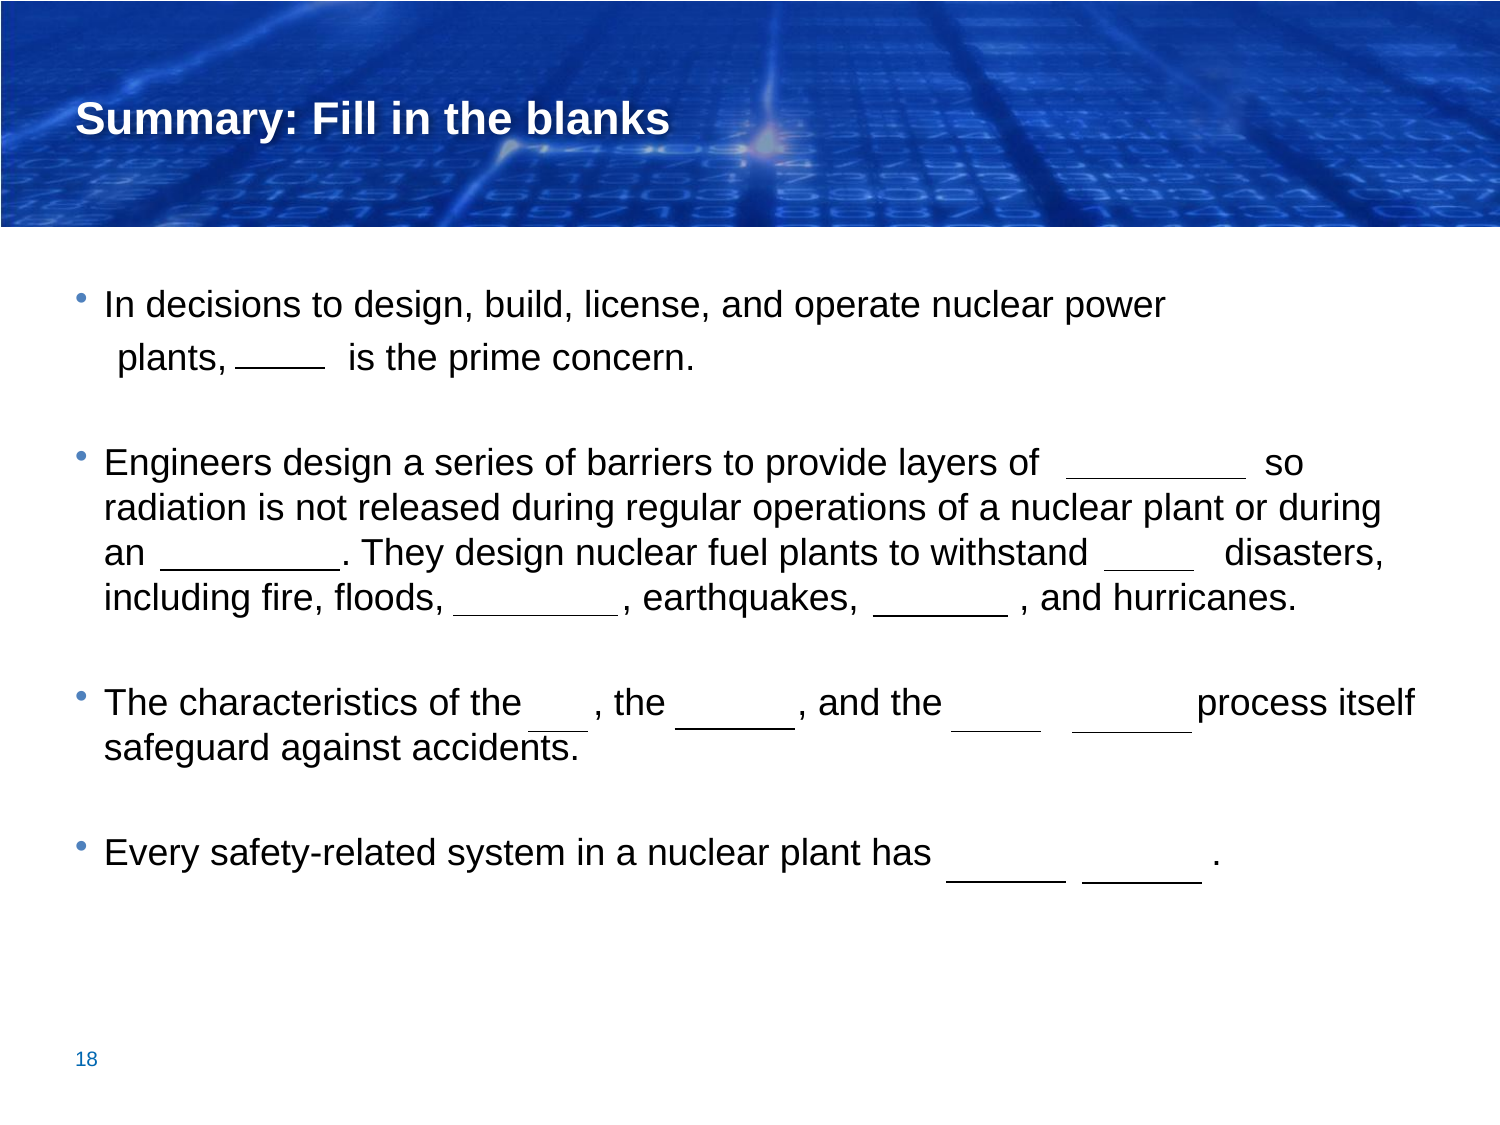

# Summary: Fill in the blanks
In decisions to design, build, license, and operate nuclear power
    plants, safety is the prime concern.

Engineers design a series of barriers to provide layers of containment so radiation is not released during regular operations of a nuclear plant or during an emergency. They design nuclear fuel plants to withstand natural disasters, including fire, floods, tornadoes, earthquakes, tsunamis, and hurricanes.

The characteristics of the fuel, the coolant, and the chain reaction process itself safeguard against accidents.

Every safety-related system in a nuclear plant has backup systems.
18